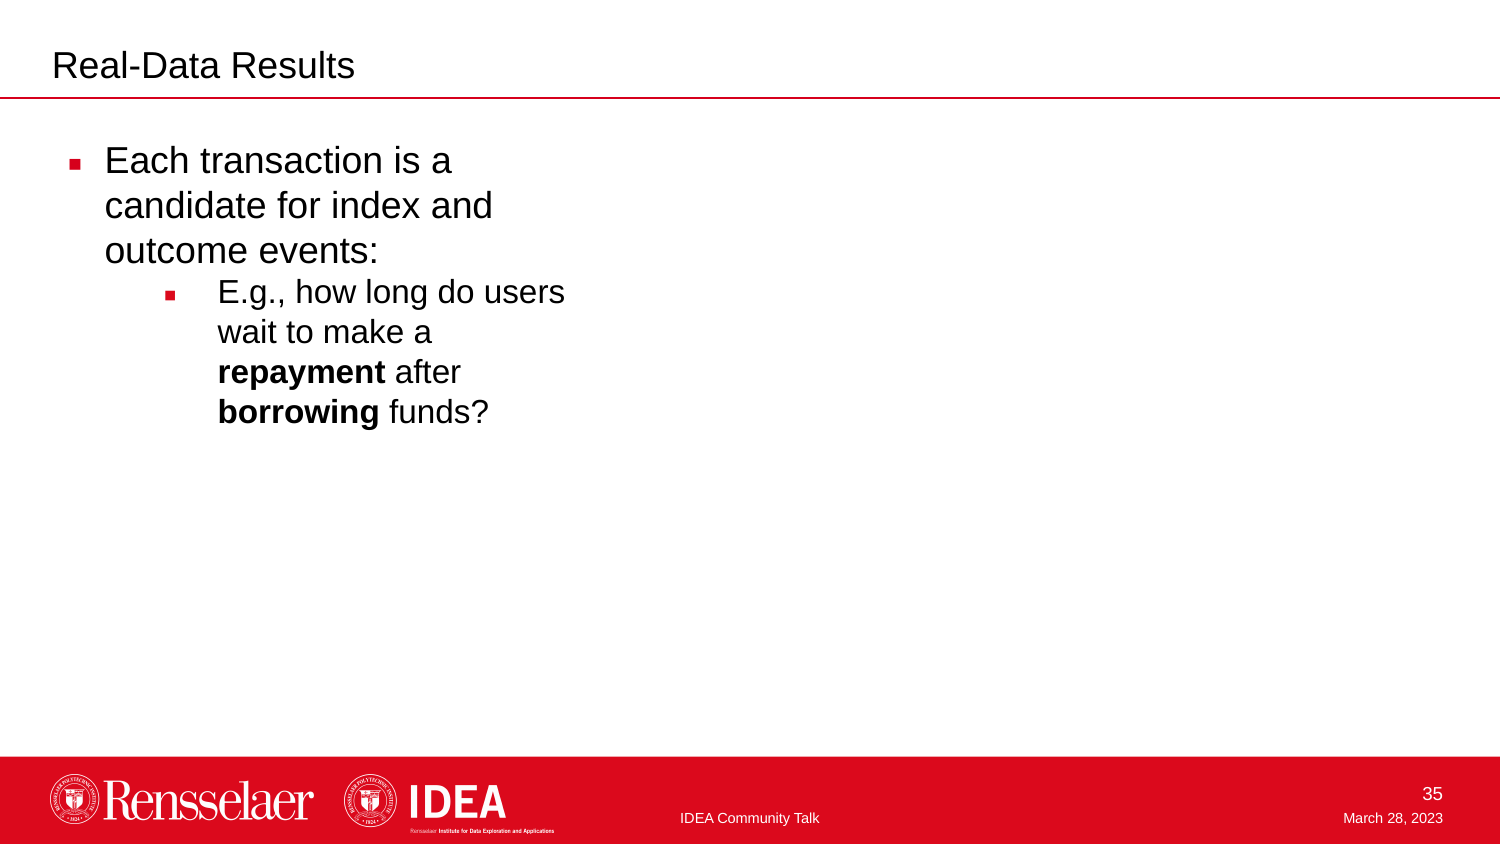

Real-Data Results
Each transaction is a candidate for index and outcome events:
E.g., how long do users wait to make a repayment after borrowing funds?